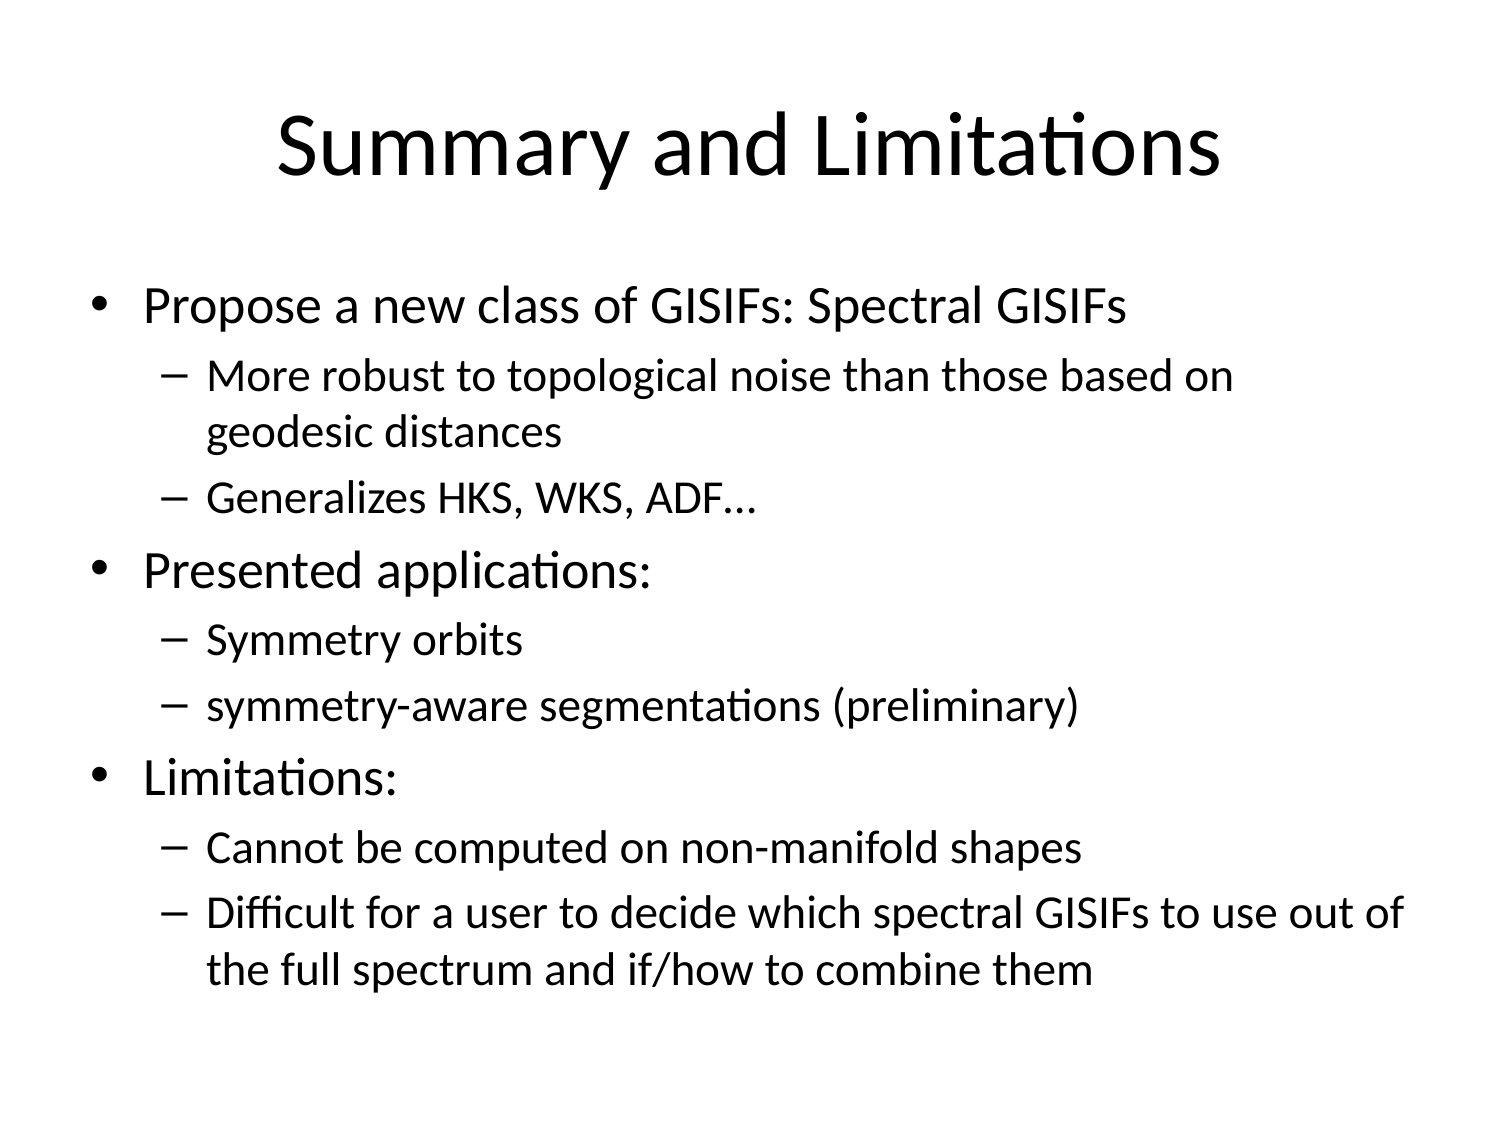

# Summary and Limitations
Propose a new class of GISIFs: Spectral GISIFs
More robust to topological noise than those based on geodesic distances
Generalizes HKS, WKS, ADF…
Presented applications:
Symmetry orbits
symmetry-aware segmentations (preliminary)
Limitations:
Cannot be computed on non-manifold shapes
Difficult for a user to decide which spectral GISIFs to use out of the full spectrum and if/how to combine them